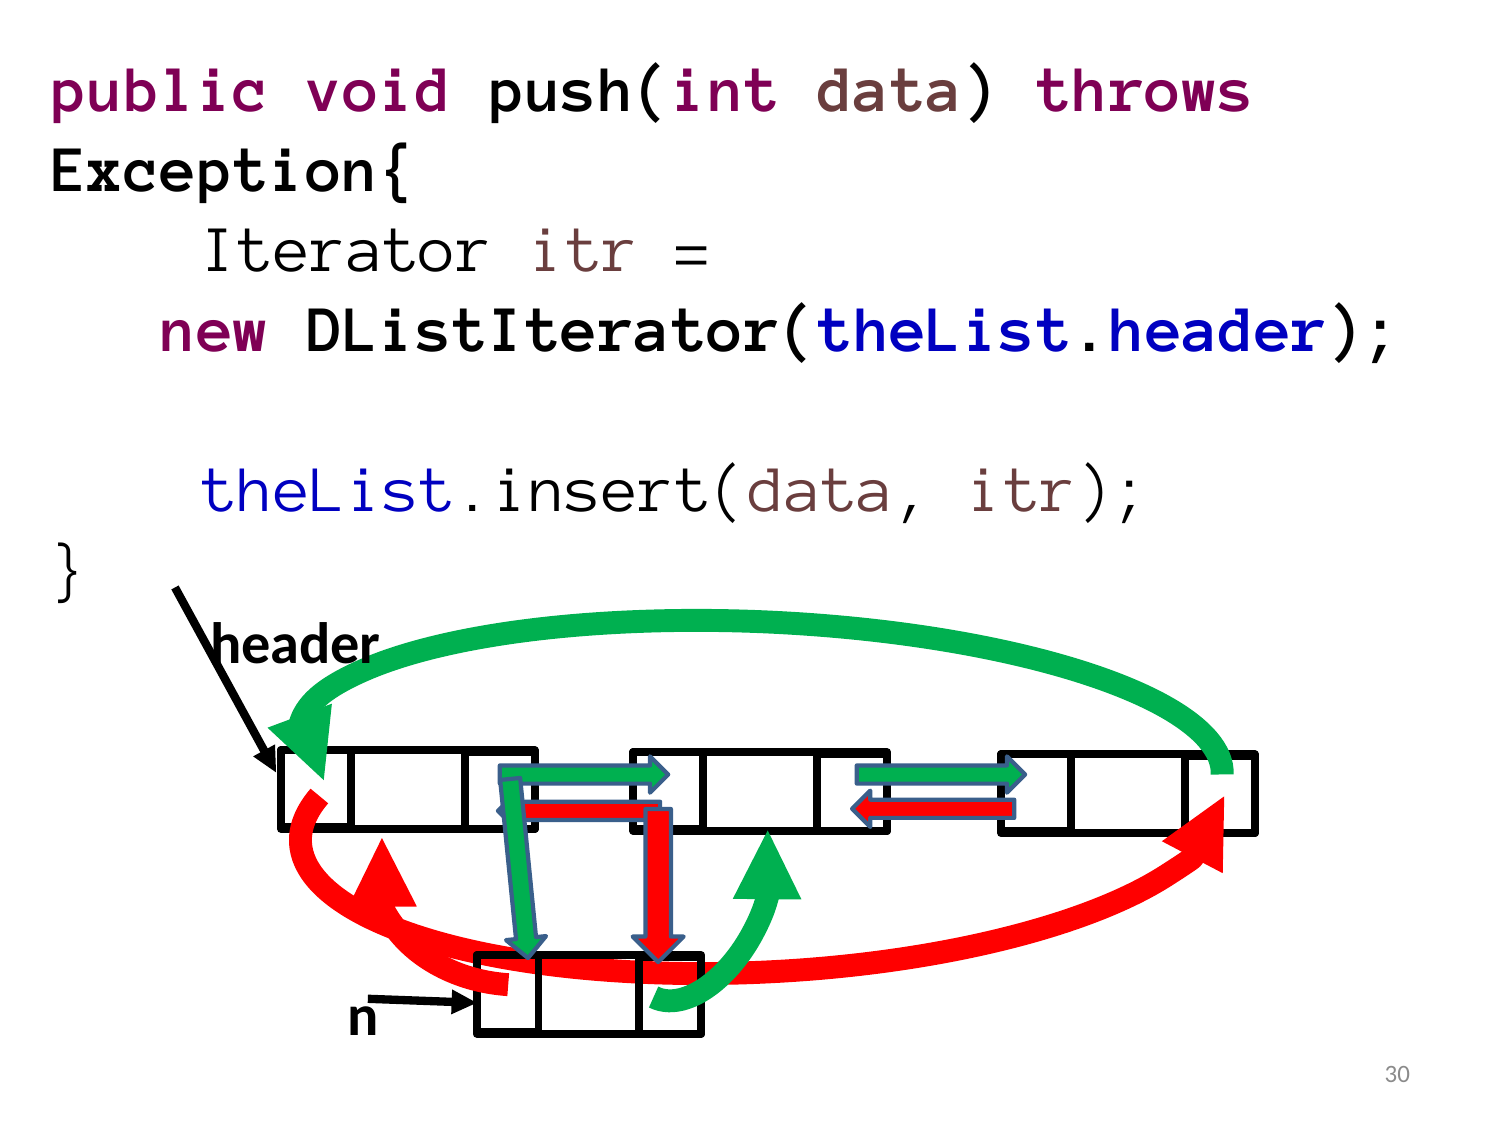

public void push(int data) throws Exception{
	Iterator itr =
   new DListIterator(theList.header);

	theList.insert(data, itr);
}
header

n

30